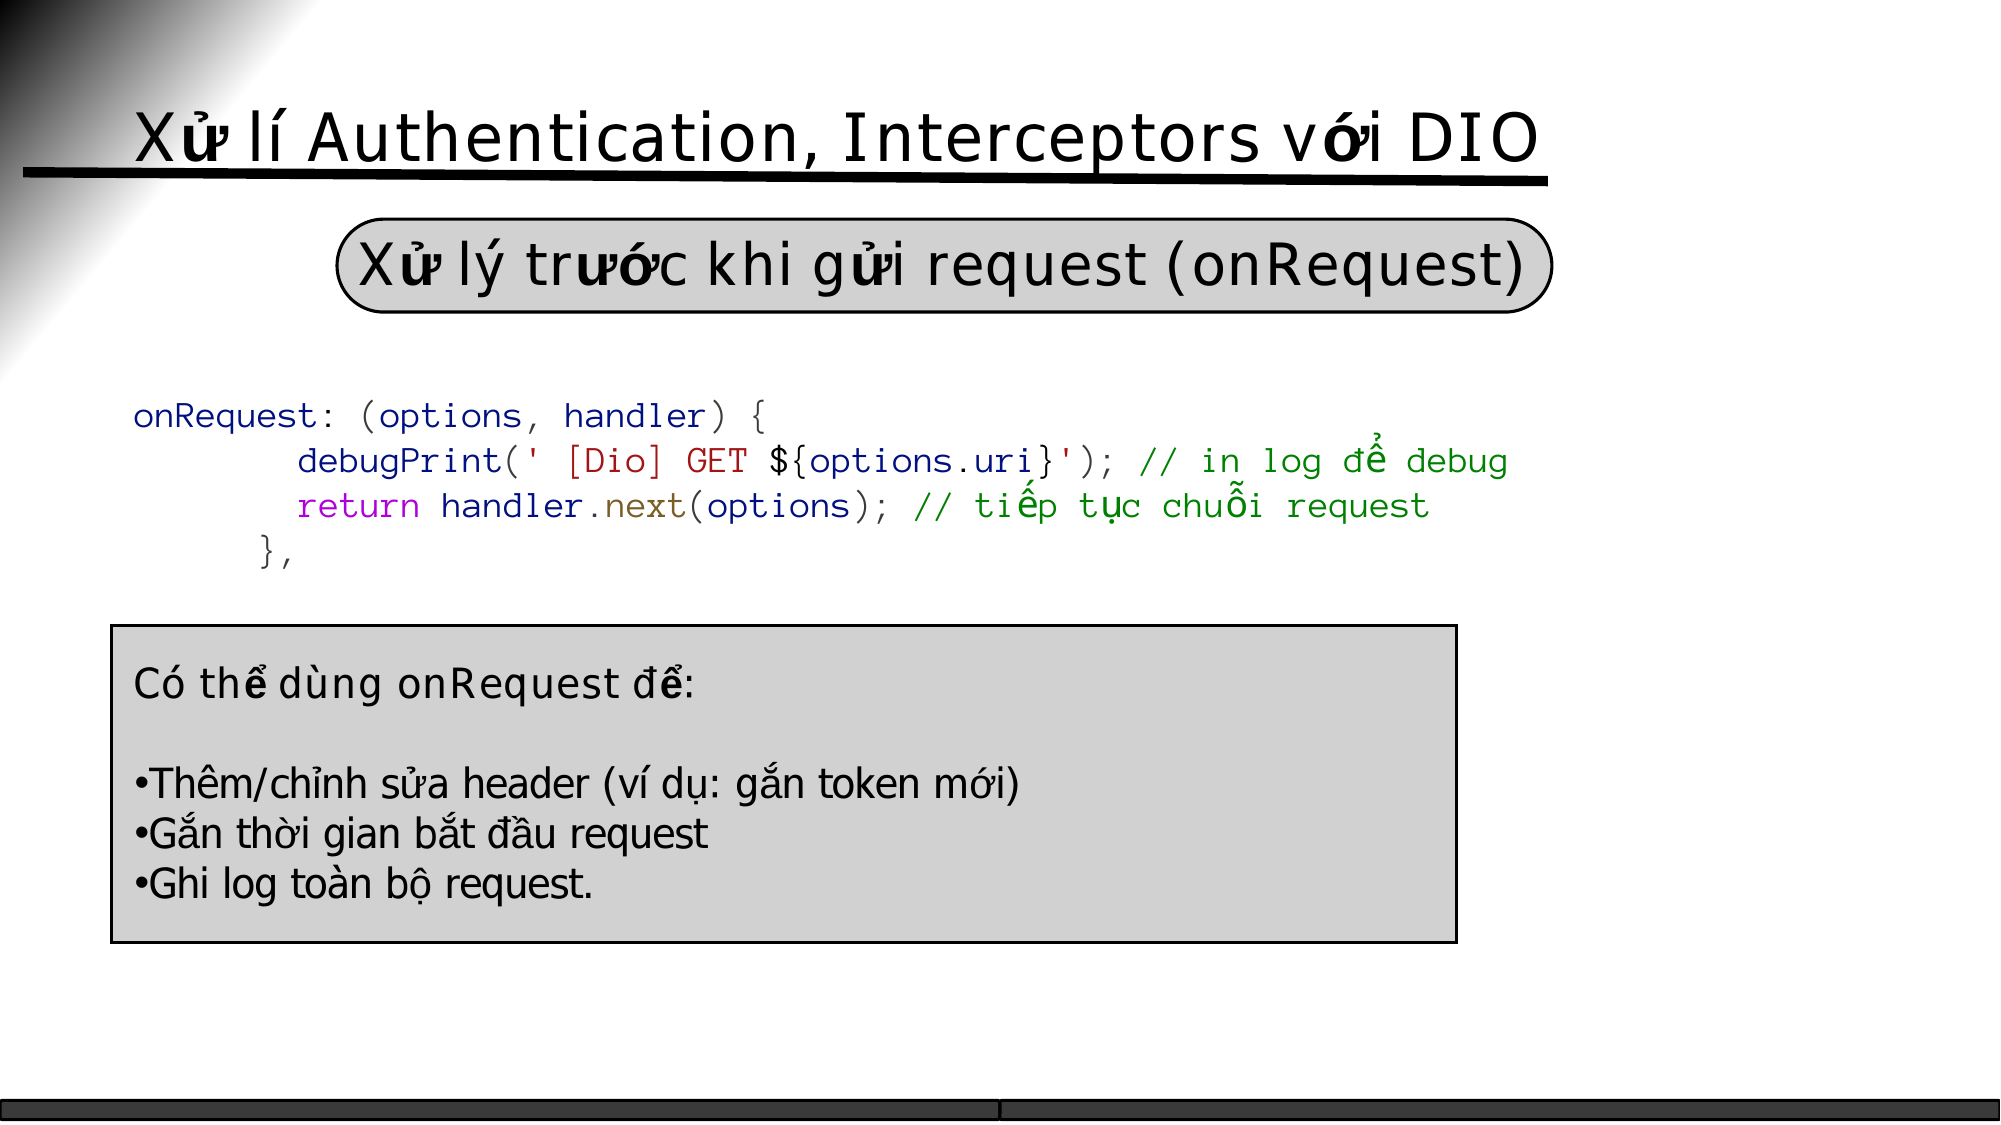

Xử lí Authentication, Interceptors với DIO

Xử lý trước khi gửi request (onRequest)
onRequest: (options, handler) {
        debugPrint(' [Dio] GET ${options.uri}'); // in log để debug
        return handler.next(options); // tiếp tục chuỗi request
      },

Có thể dùng onRequest để:

Thêm/chỉnh sửa header (ví dụ: gắn token mới)
Gắn thời gian bắt đầu request
Ghi log toàn bộ request.